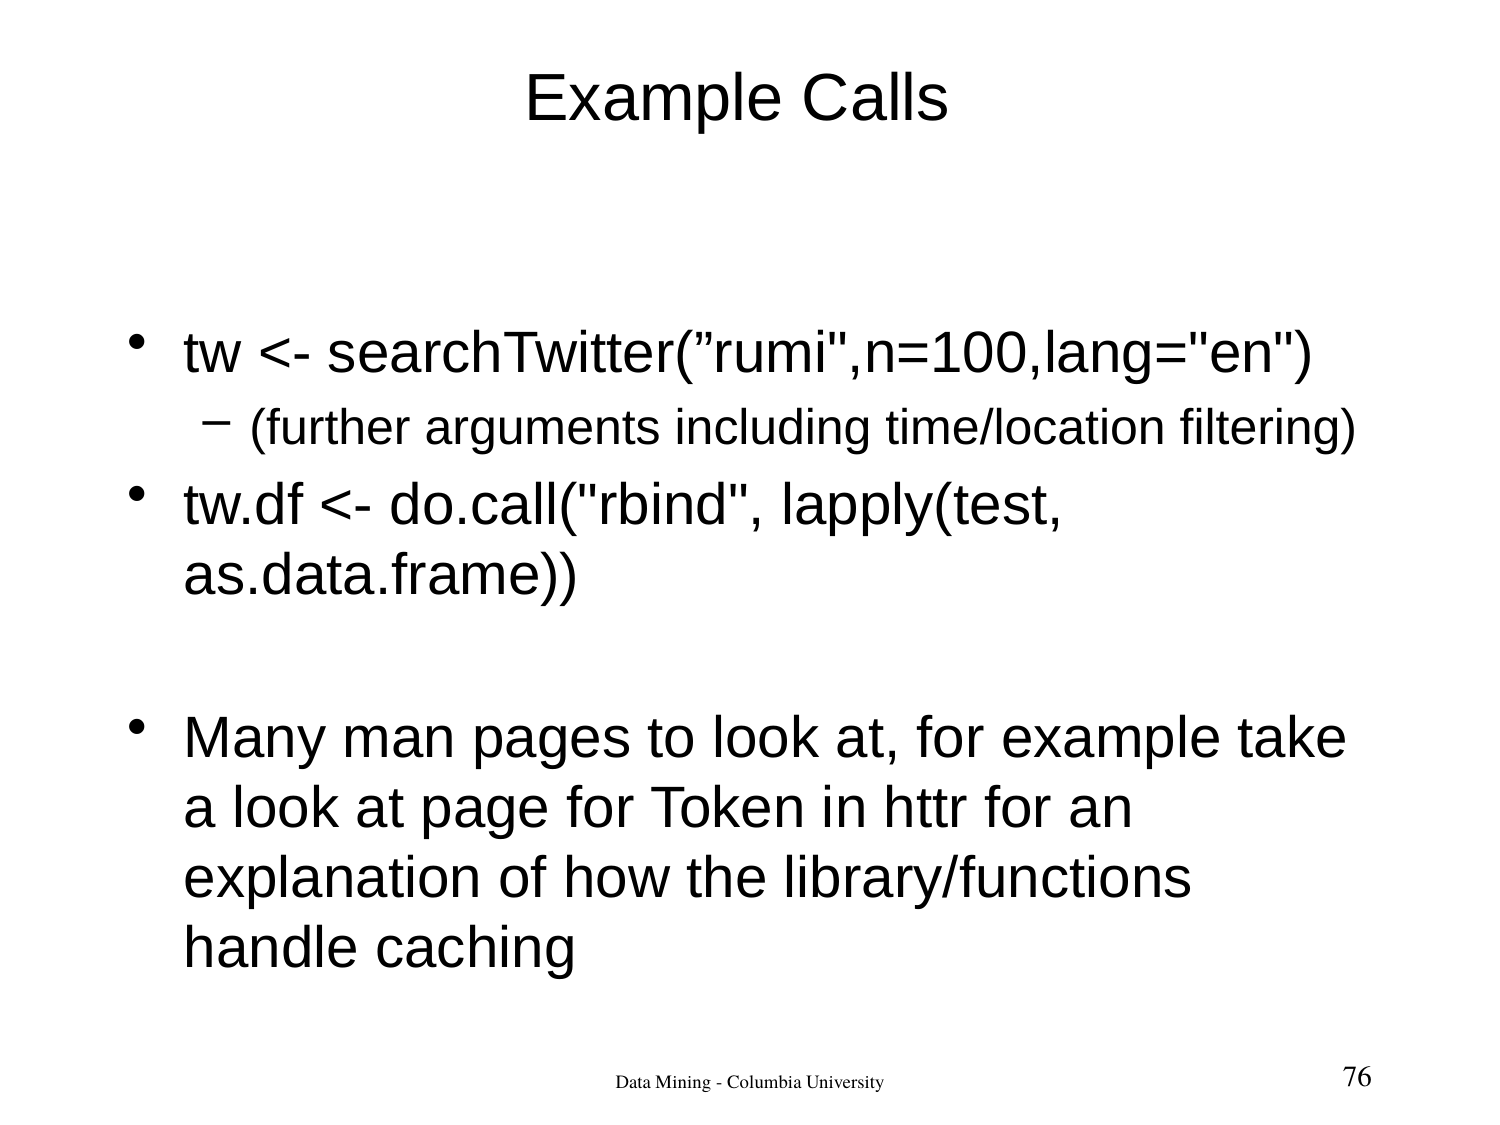

# Example Calls

tw <- searchTwitter(”rumi",n=100,lang="en")
(further arguments including time/location filtering)
tw.df <- do.call("rbind", lapply(test, as.data.frame))

Many man pages to look at, for example take a look at page for Token in httr for an explanation of how the library/functions handle caching
76
Data Mining - Columbia University